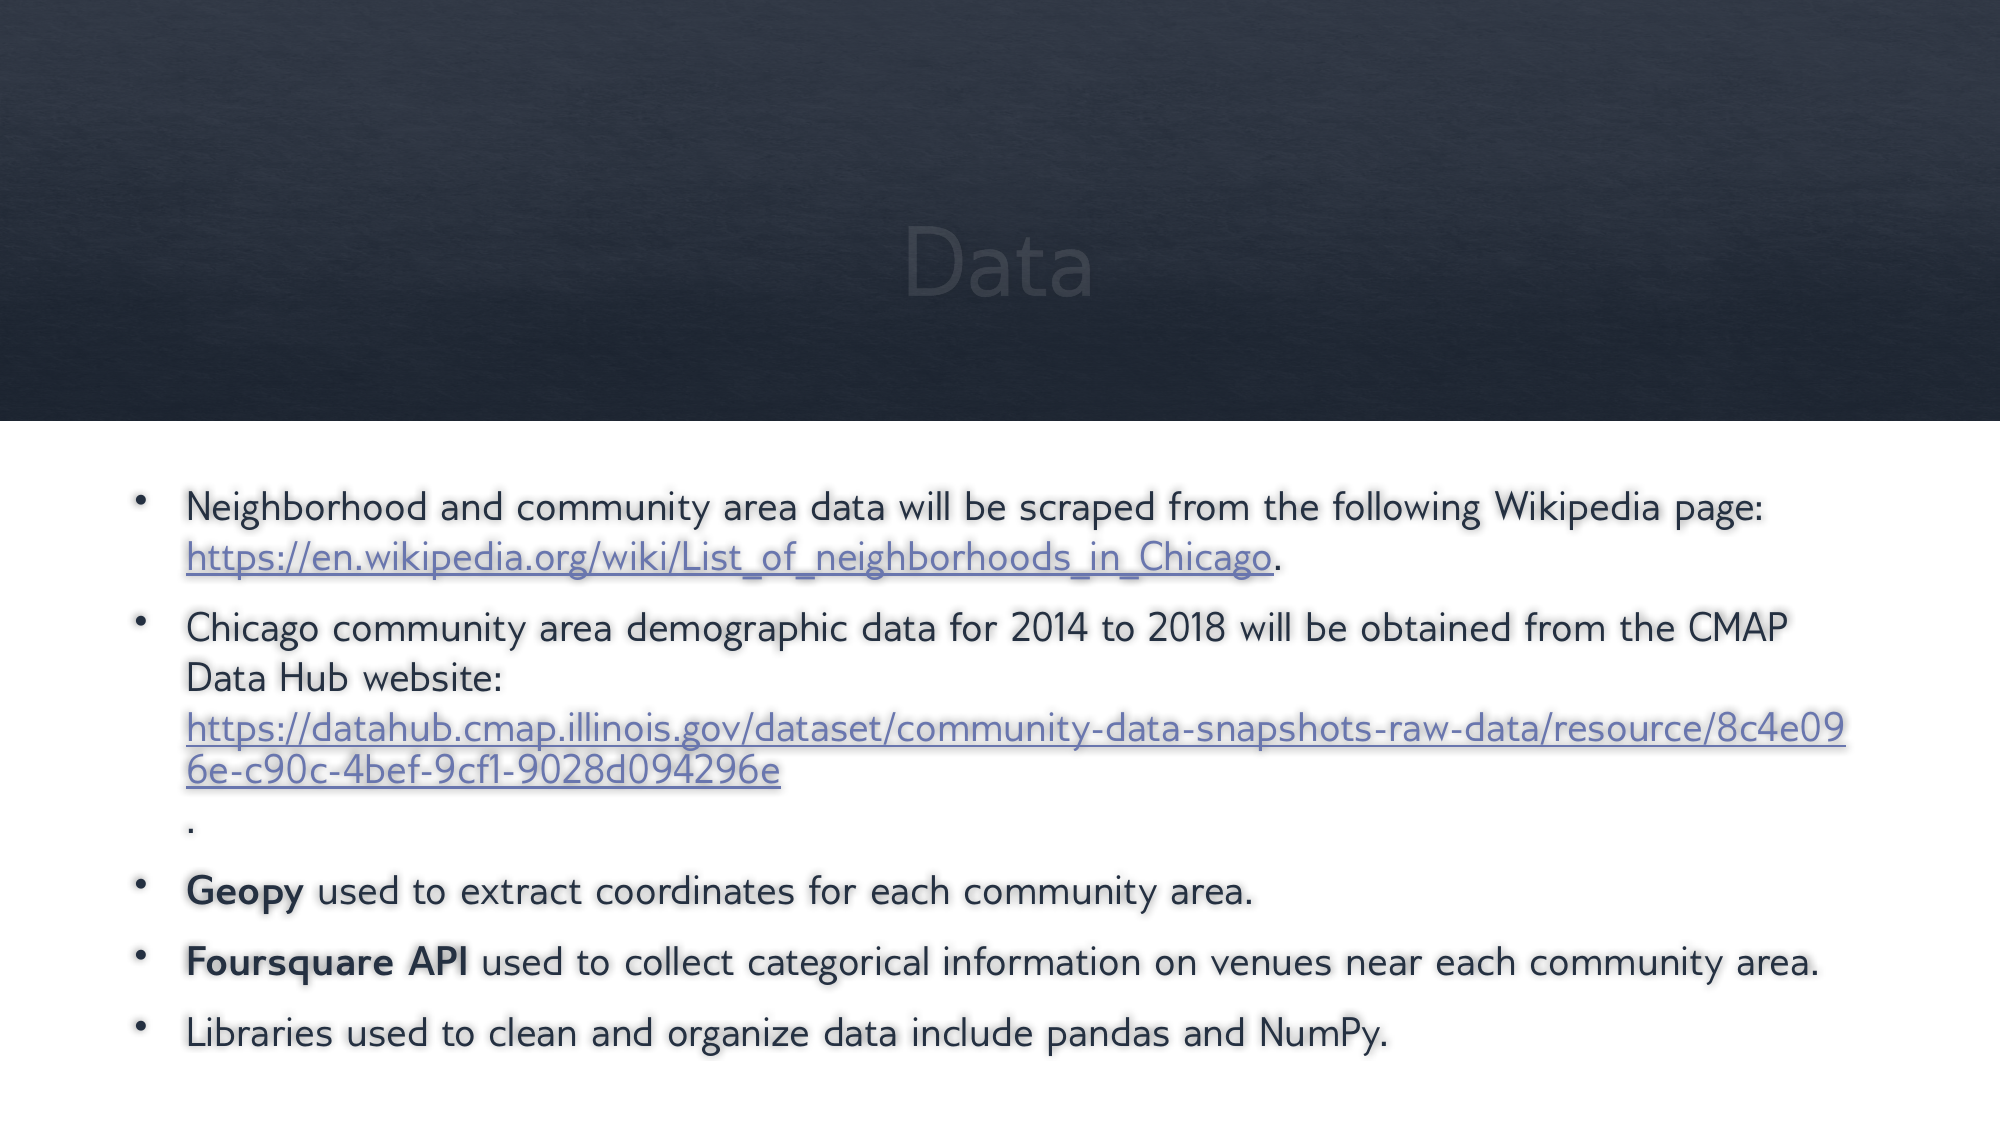

# Data
Neighborhood and community area data will be scraped from the following Wikipedia page: https://en.wikipedia.org/wiki/List_of_neighborhoods_in_Chicago.
Chicago community area demographic data for 2014 to 2018 will be obtained from the CMAP Data Hub website: https://datahub.cmap.illinois.gov/dataset/community-data-snapshots-raw-data/resource/8c4e096e-c90c-4bef-9cf1-9028d094296e.
Geopy used to extract coordinates for each community area.
Foursquare API used to collect categorical information on venues near each community area.
Libraries used to clean and organize data include pandas and NumPy.